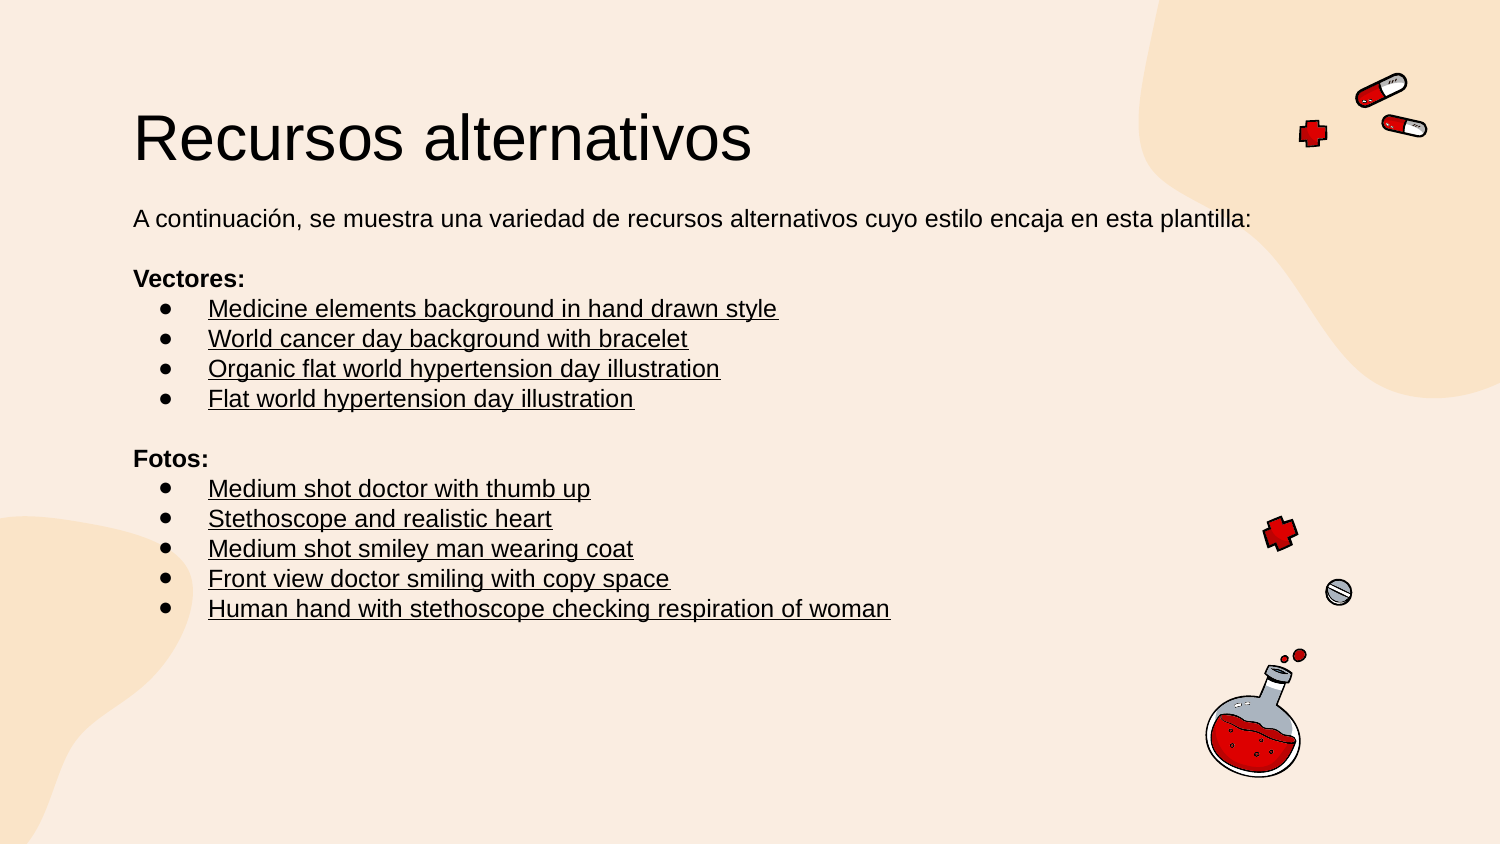

# Recursos alternativos

A continuación, se muestra una variedad de recursos alternativos cuyo estilo encaja en esta plantilla:

Vectores:
Medicine elements background in hand drawn style
World cancer day background with bracelet
Organic flat world hypertension day illustration
Flat world hypertension day illustration

Fotos:
Medium shot doctor with thumb up
Stethoscope and realistic heart
Medium shot smiley man wearing coat
Front view doctor smiling with copy space
Human hand with stethoscope checking respiration of woman